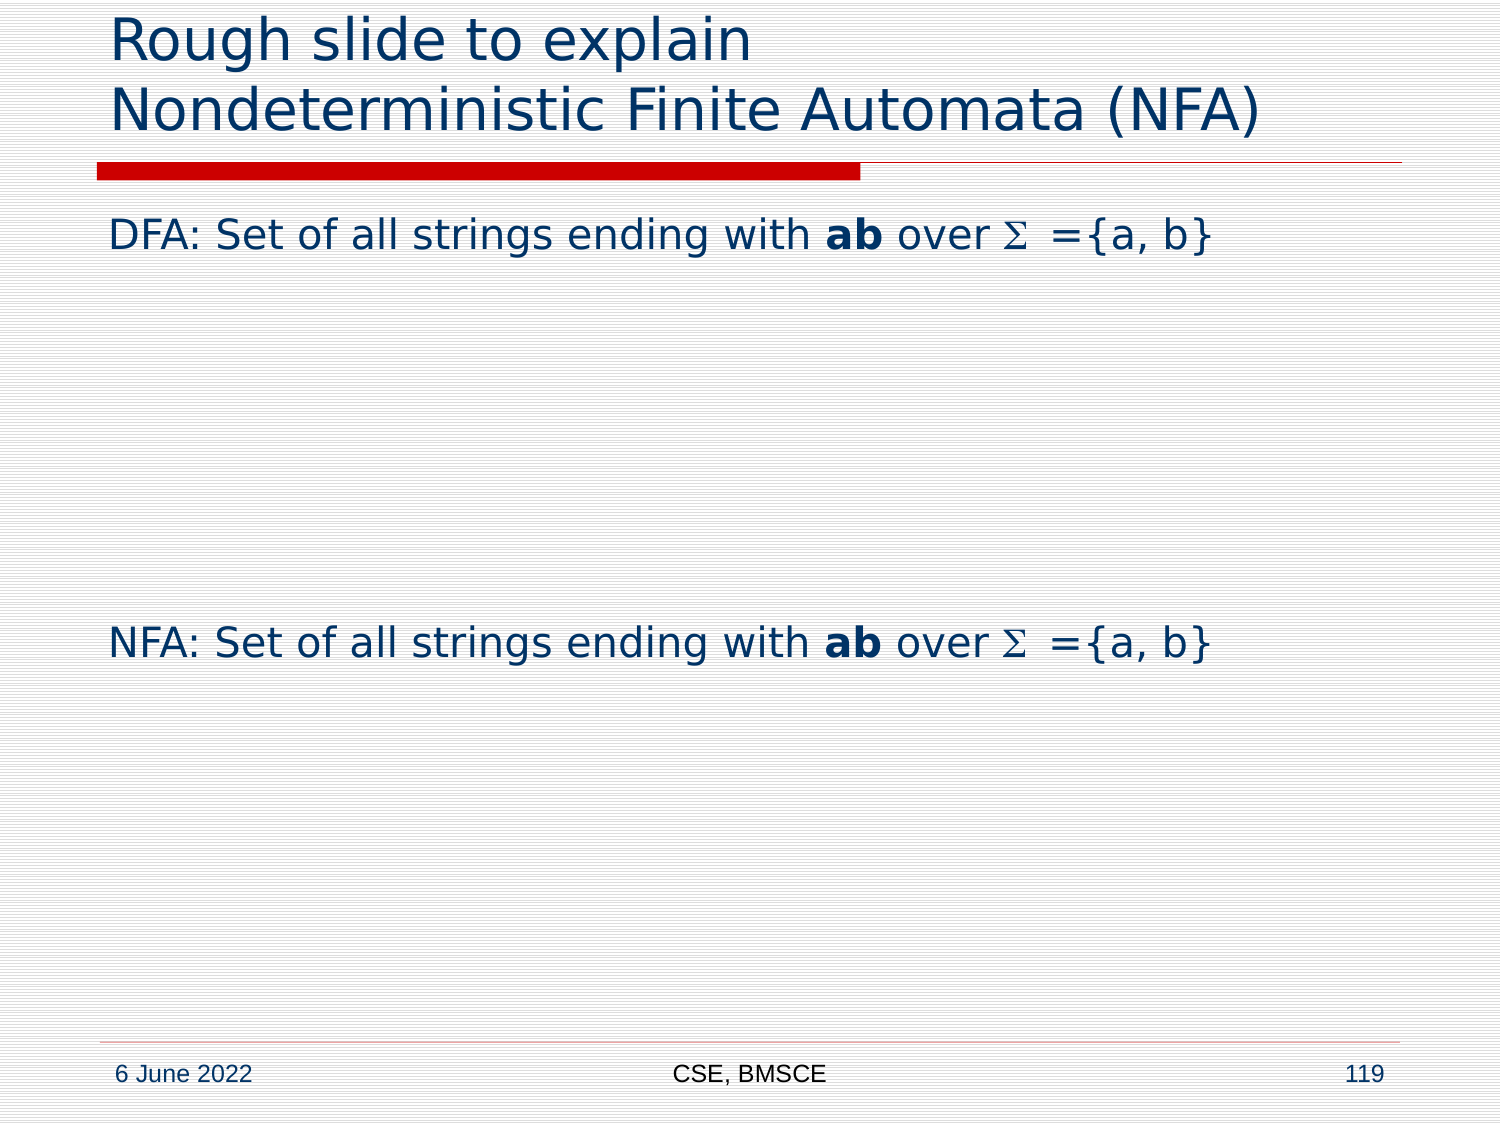

# Rough slide to explain Nondeterministic Finite Automata (NFA)
DFA: Set of all strings ending with ab over Σ ={a, b}

NFA: Set of all strings ending with ab over Σ ={a, b}

CSE, BMSCE
119
6 June 2022